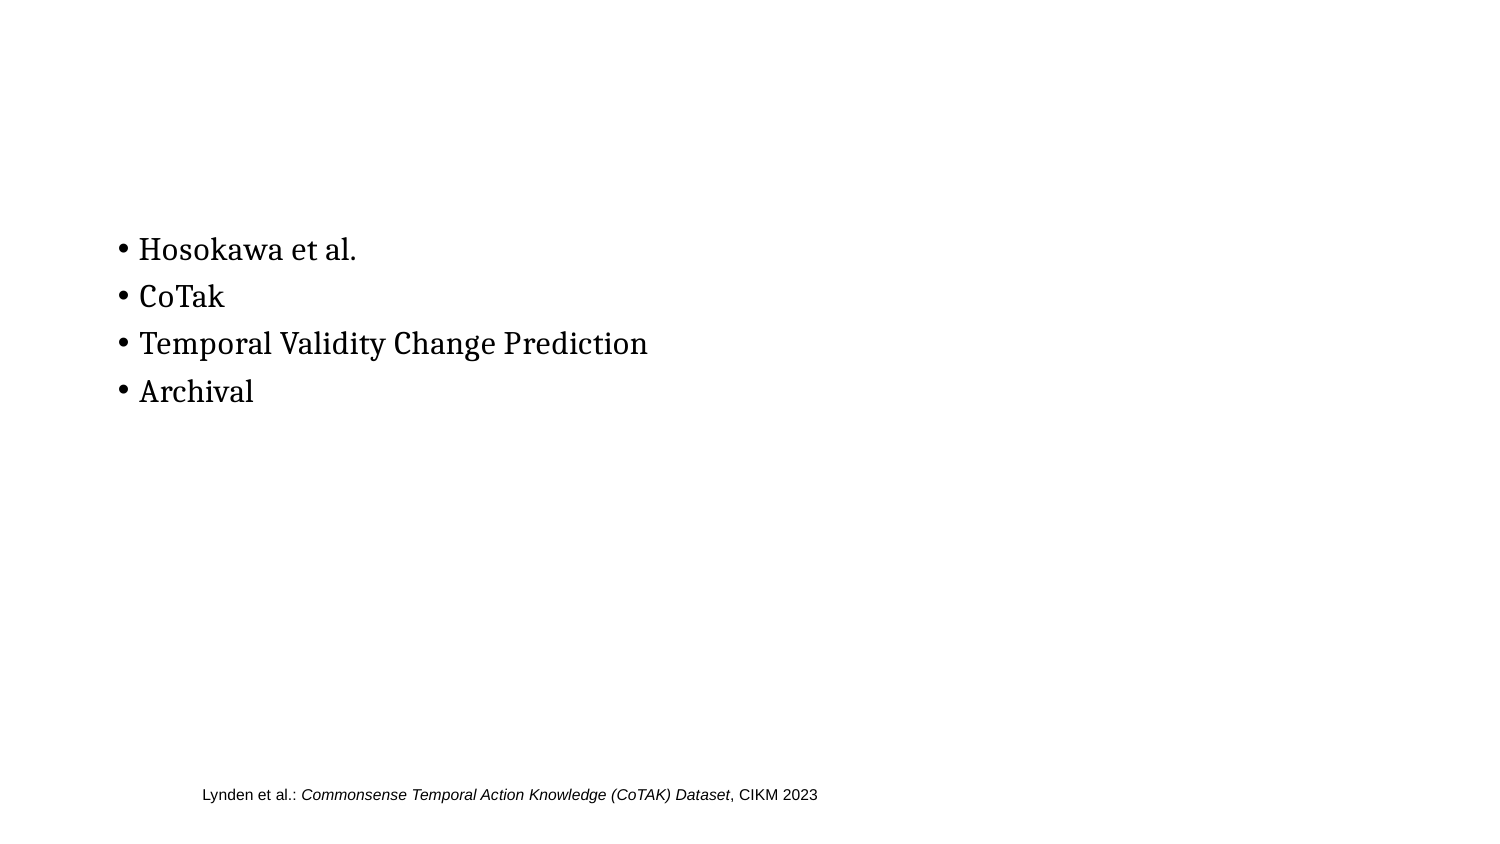

#
Hosokawa et al.
CoTak
Temporal Validity Change Prediction
Archival
Lynden et al.: Commonsense Temporal Action Knowledge (CoTAK) Dataset, CIKM 2023